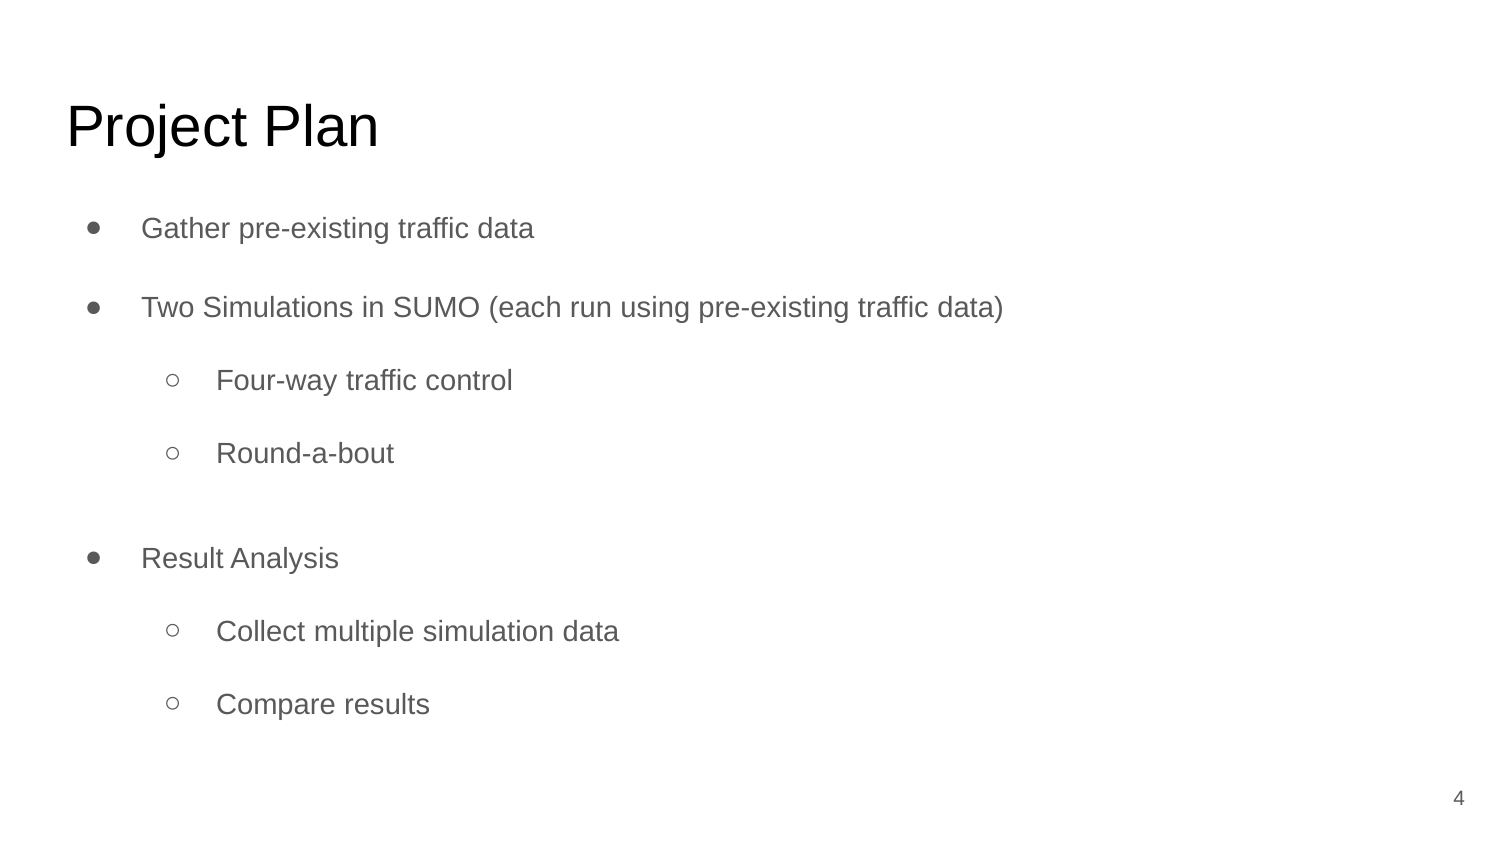

# Project Plan
Gather pre-existing traffic data

Two Simulations in SUMO (each run using pre-existing traffic data)
Four-way traffic control
Round-a-bout

Result Analysis
Collect multiple simulation data
Compare results

4